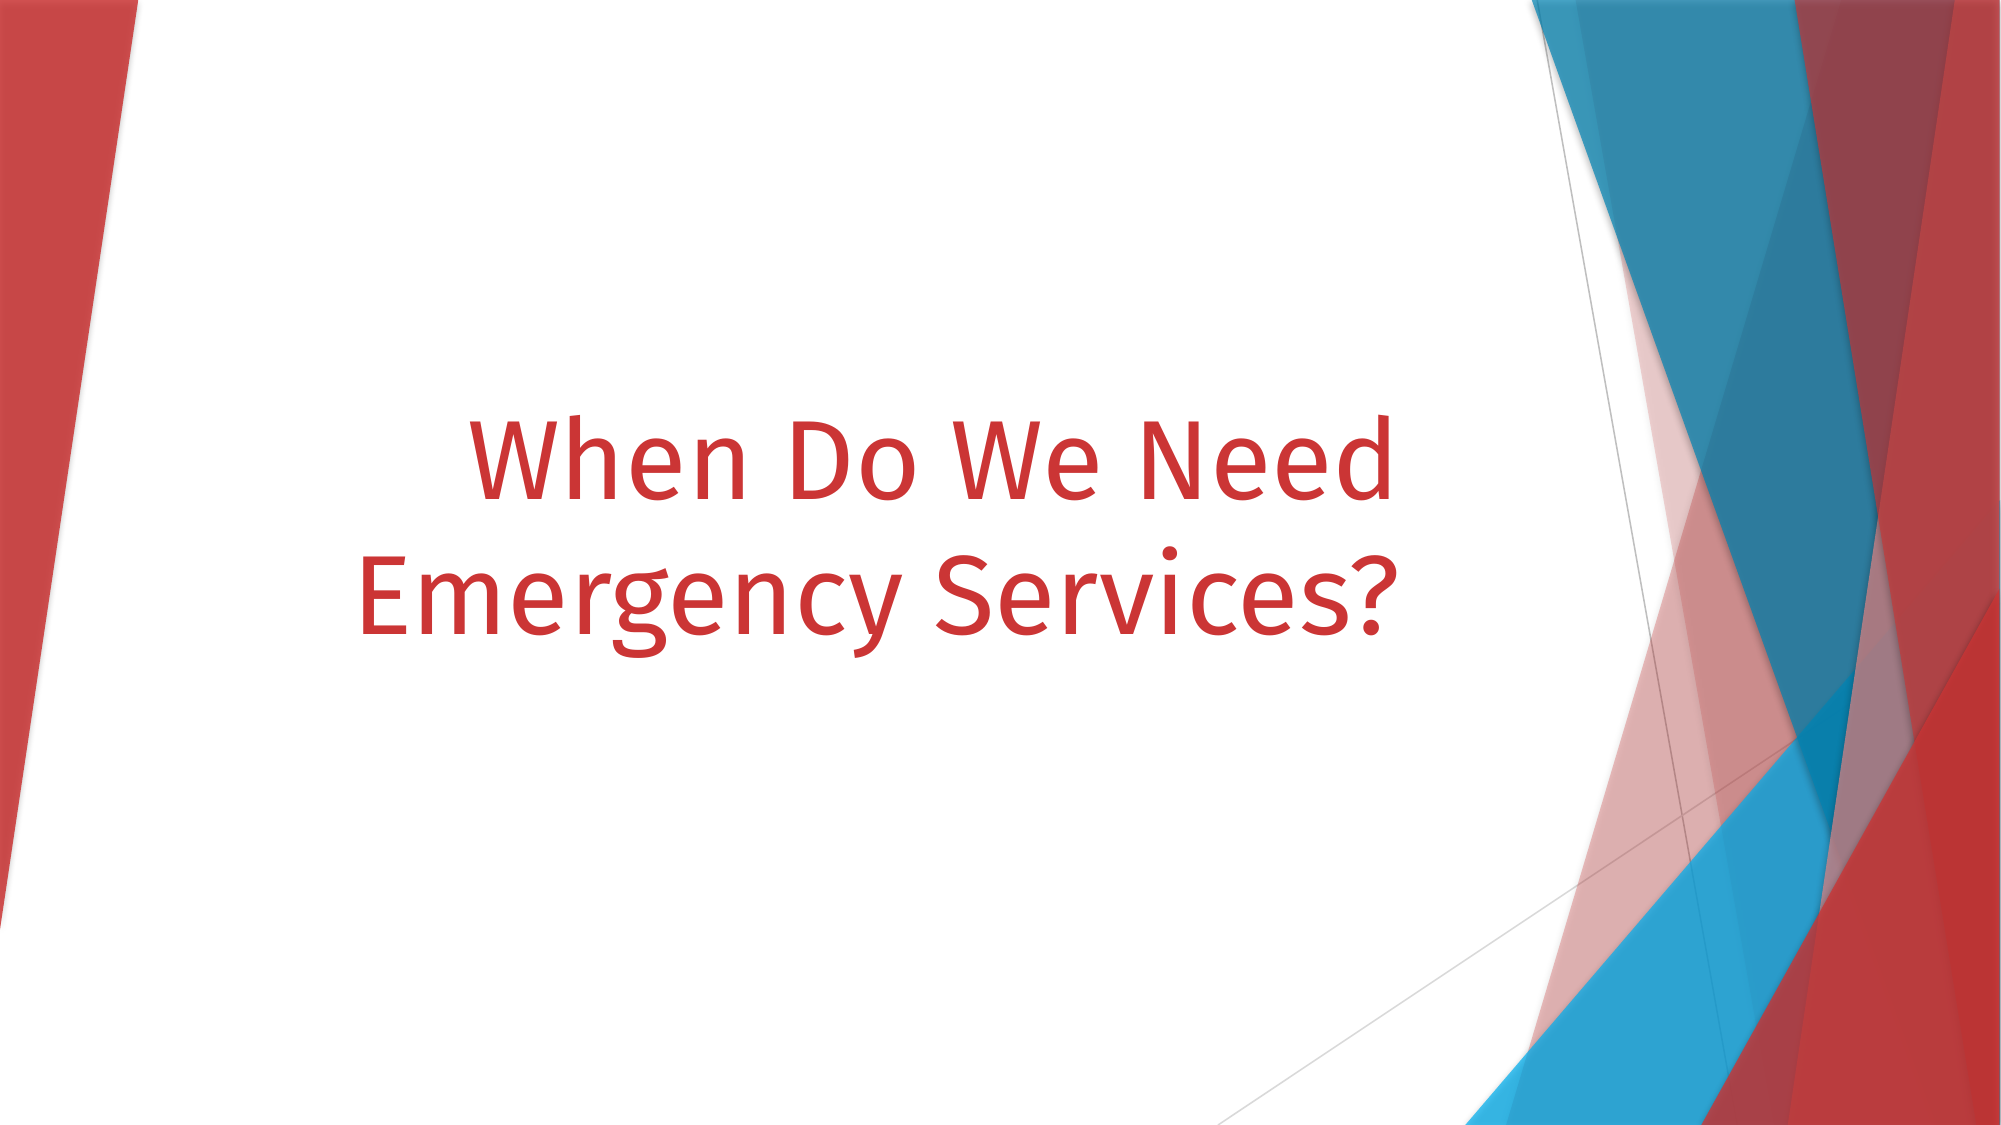

# When Do We Need Emergency Services?